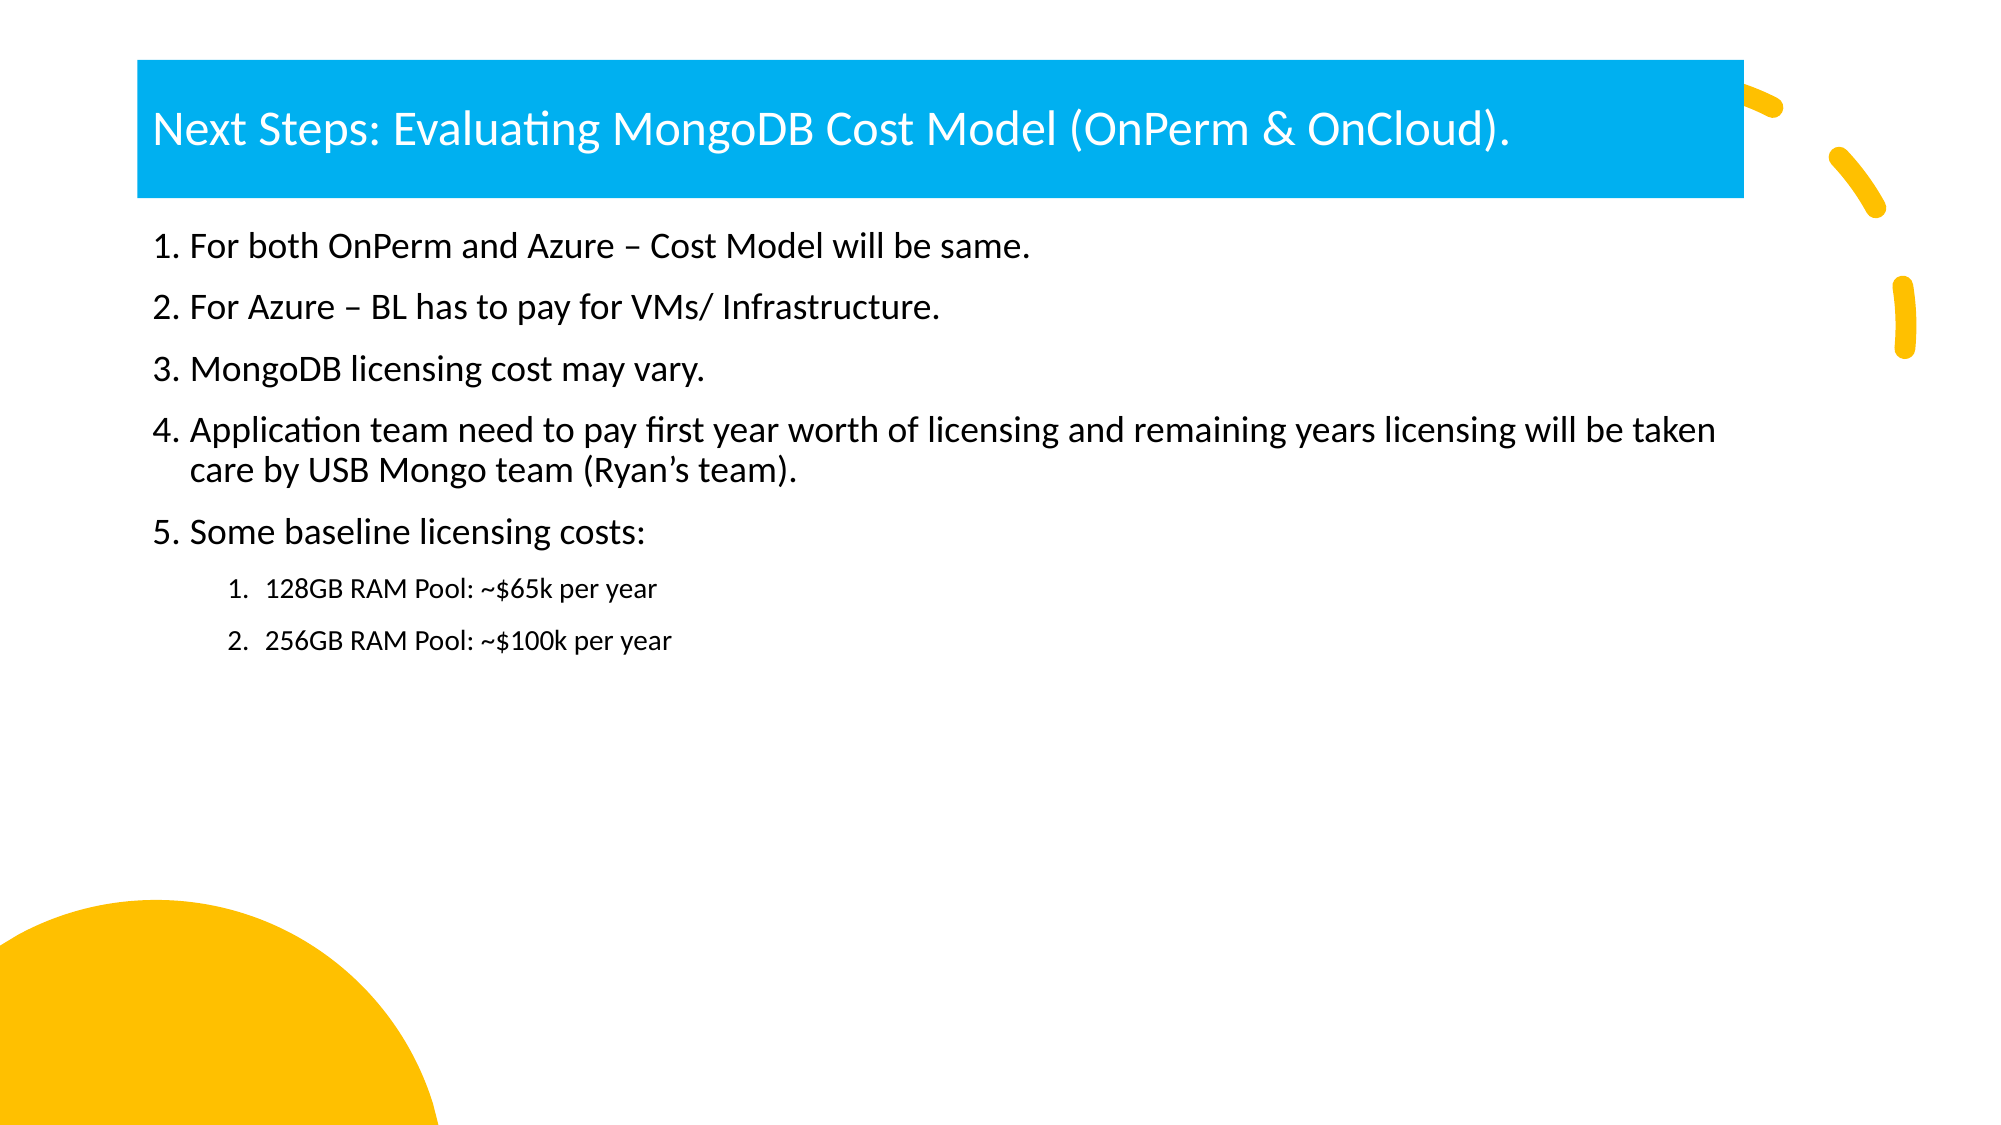

# Next Steps: Evaluating MongoDB Cost Model (OnPerm & OnCloud).

For both OnPerm and Azure – Cost Model will be same.
For Azure – BL has to pay for VMs/ Infrastructure.
MongoDB licensing cost may vary.
Application team need to pay first year worth of licensing and remaining years licensing will be taken care by USB Mongo team (Ryan’s team).
Some baseline licensing costs:
128GB RAM Pool: ~$65k per year
256GB RAM Pool: ~$100k per year